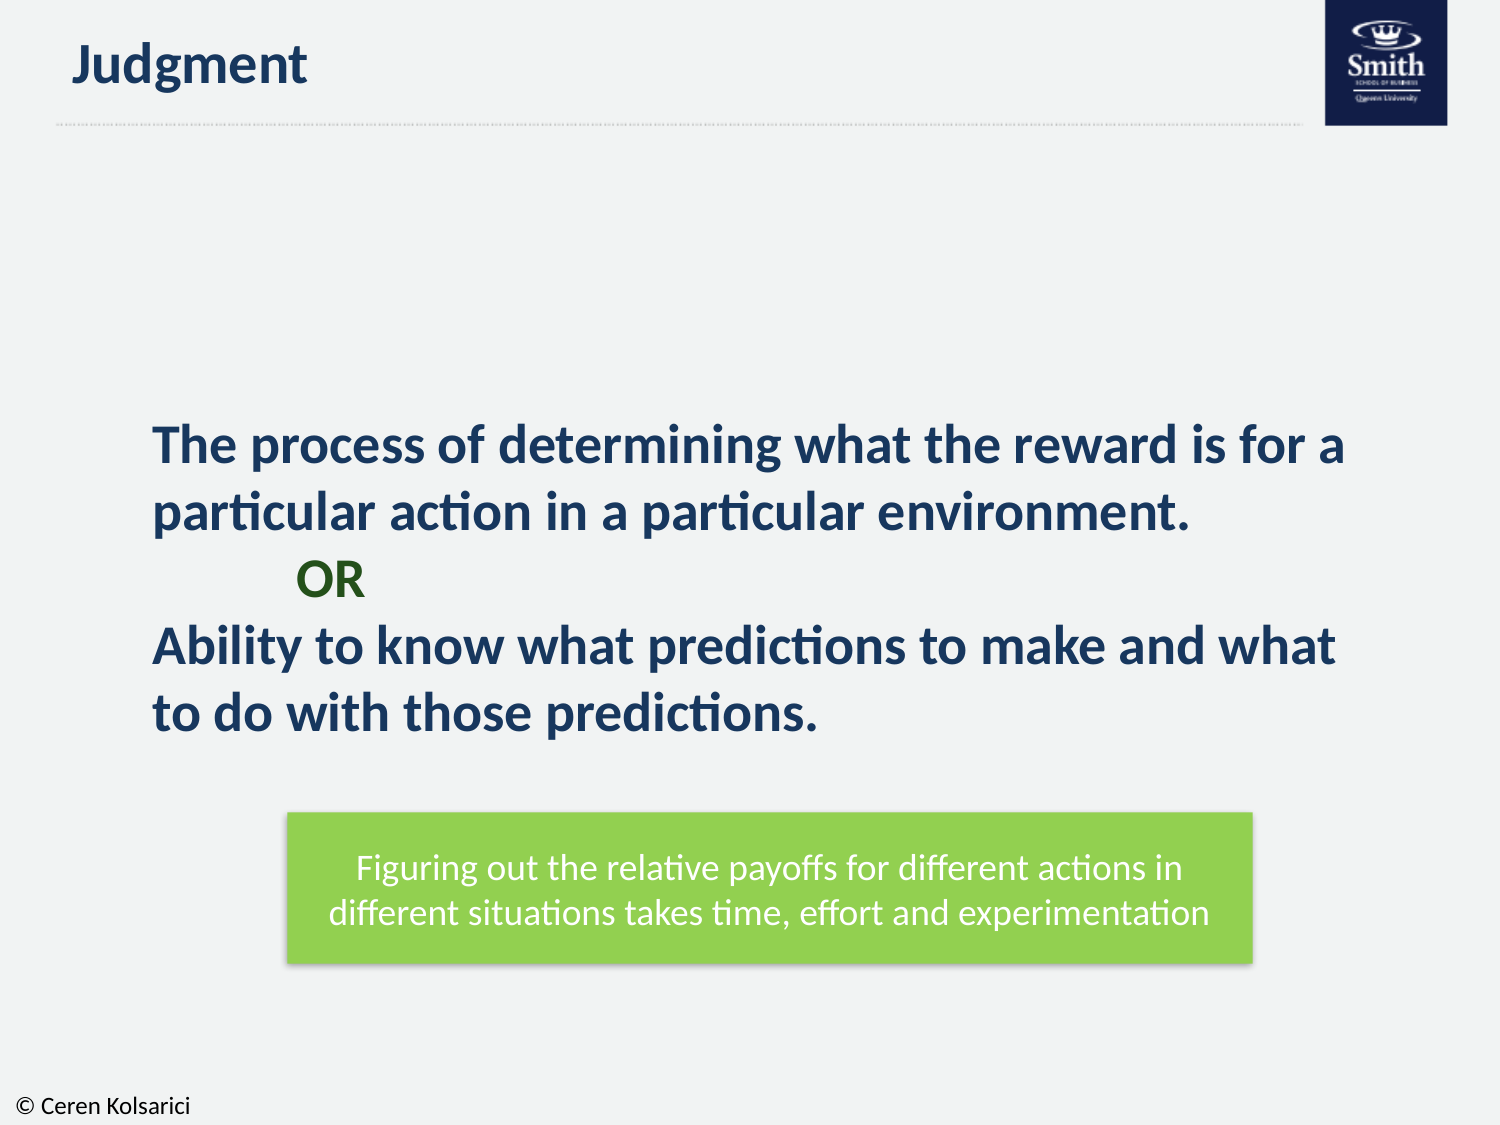

# Judgment
The process of determining what the reward is for a particular action in a particular environment.
								OR
Ability to know what predictions to make and what to do with those predictions.

Figuring out the relative payoffs for different actions in different situations takes time, effort and experimentation
© Ceren Kolsarici